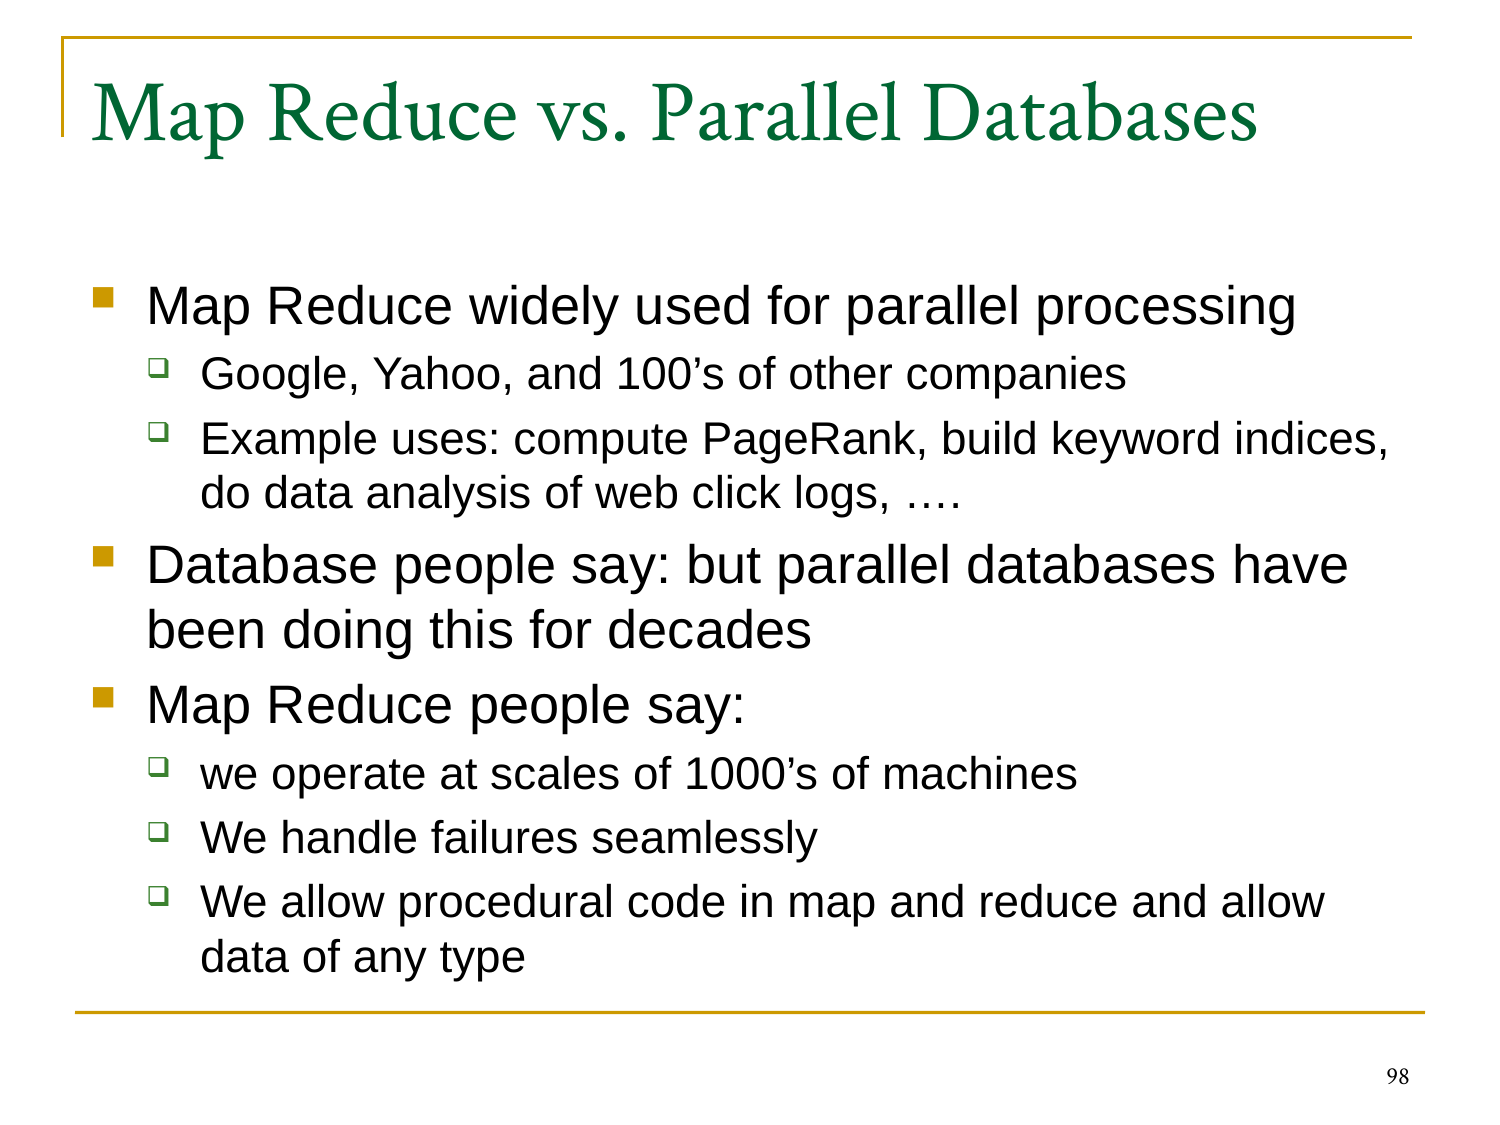

# Map Reduce vs. Parallel Databases
Map Reduce widely used for parallel processing
Google, Yahoo, and 100’s of other companies
Example uses: compute PageRank, build keyword indices, do data analysis of web click logs, ….
Database people say: but parallel databases have been doing this for decades
Map Reduce people say:
we operate at scales of 1000’s of machines
We handle failures seamlessly
We allow procedural code in map and reduce and allow data of any type
98